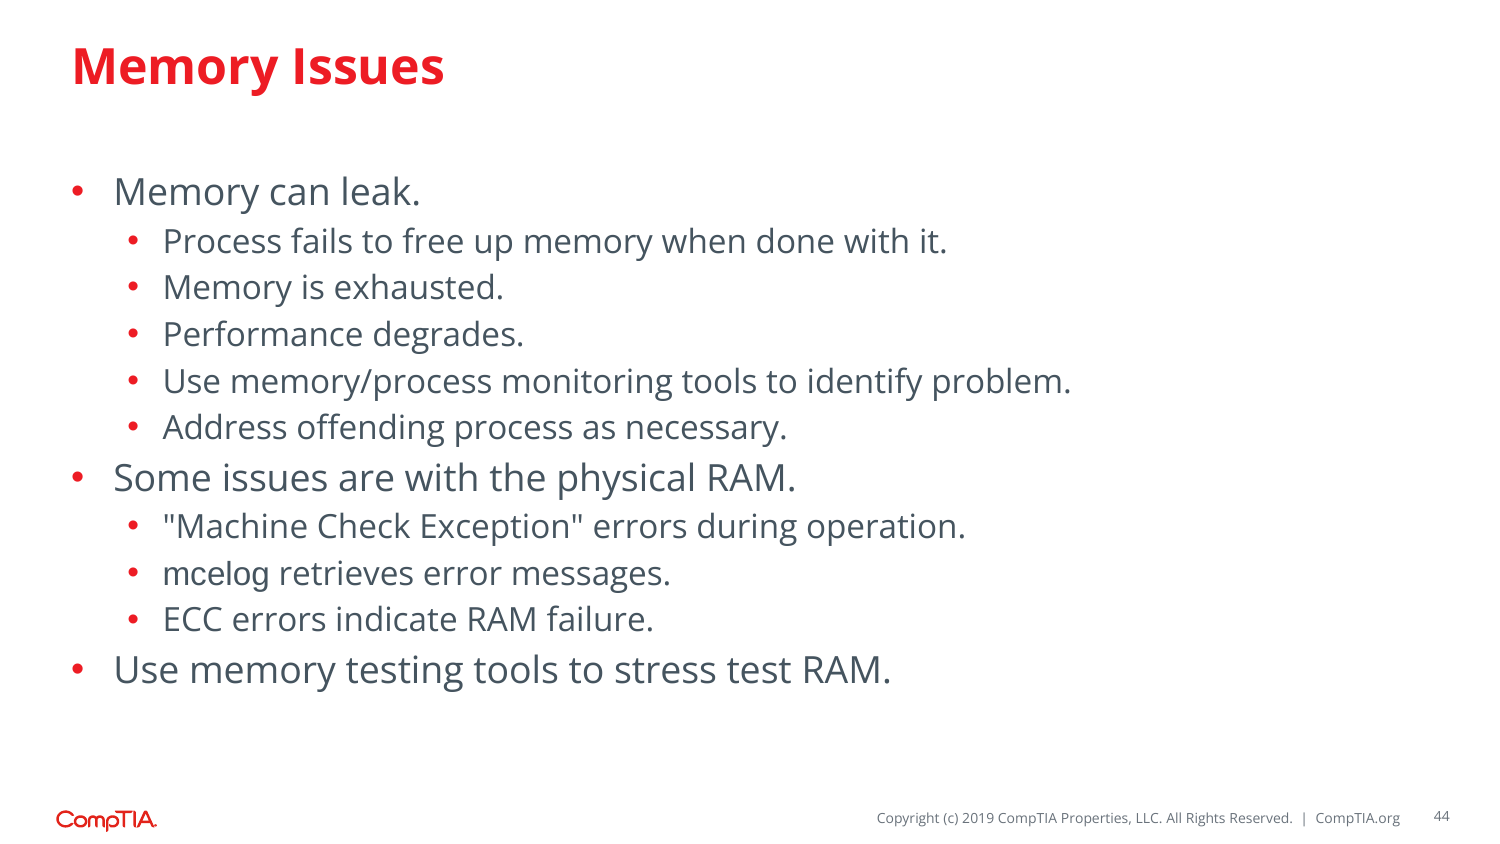

# Memory Issues
Memory can leak.
Process fails to free up memory when done with it.
Memory is exhausted.
Performance degrades.
Use memory/process monitoring tools to identify problem.
Address offending process as necessary.
Some issues are with the physical RAM.
"Machine Check Exception" errors during operation.
mcelog retrieves error messages.
ECC errors indicate RAM failure.
Use memory testing tools to stress test RAM.
44